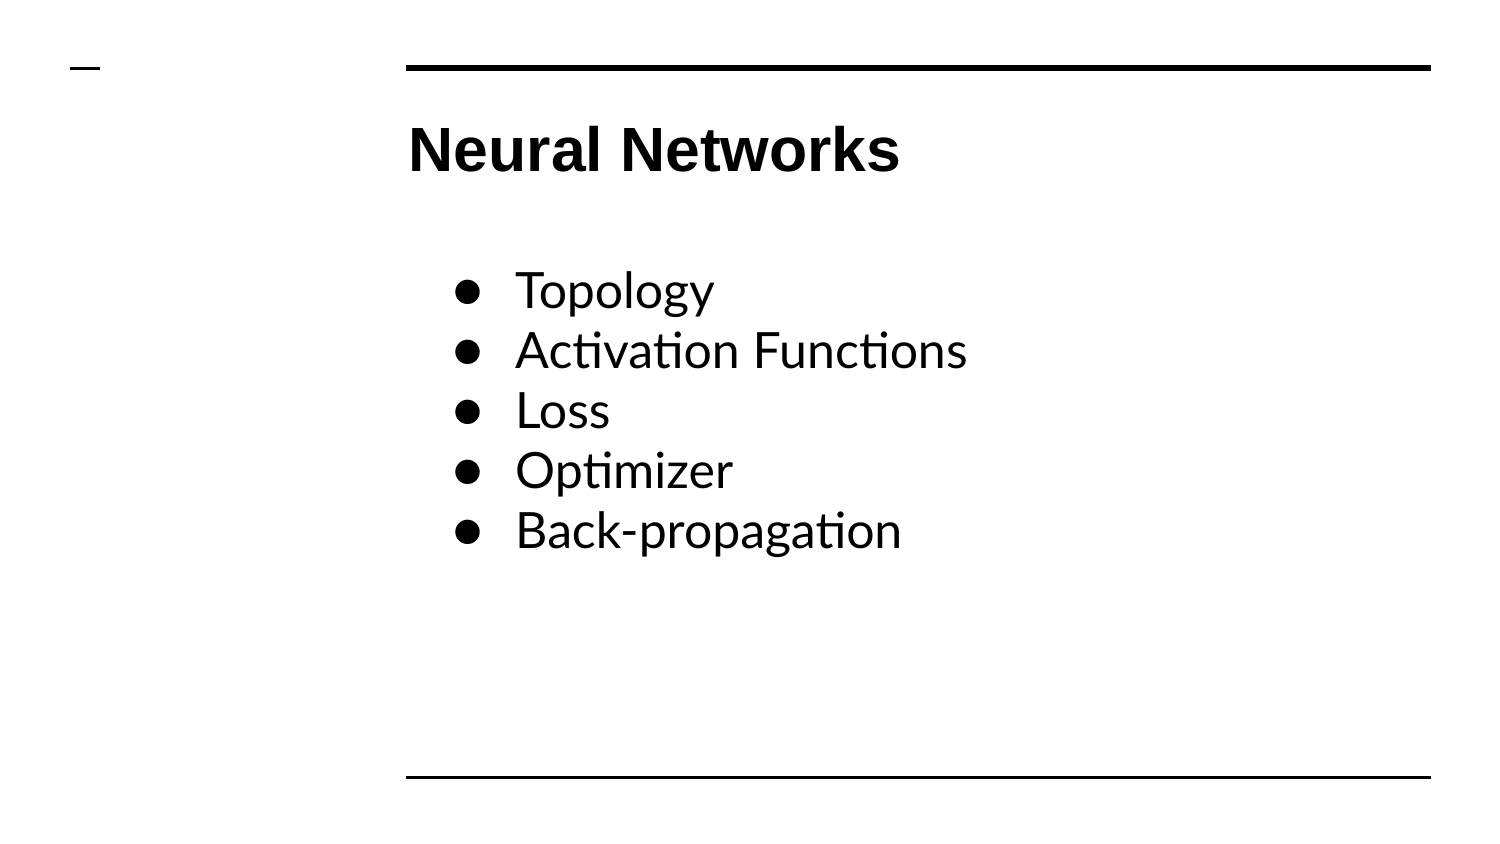

# Neural Networks
Topology
Activation Functions
Loss
Optimizer
Back-propagation